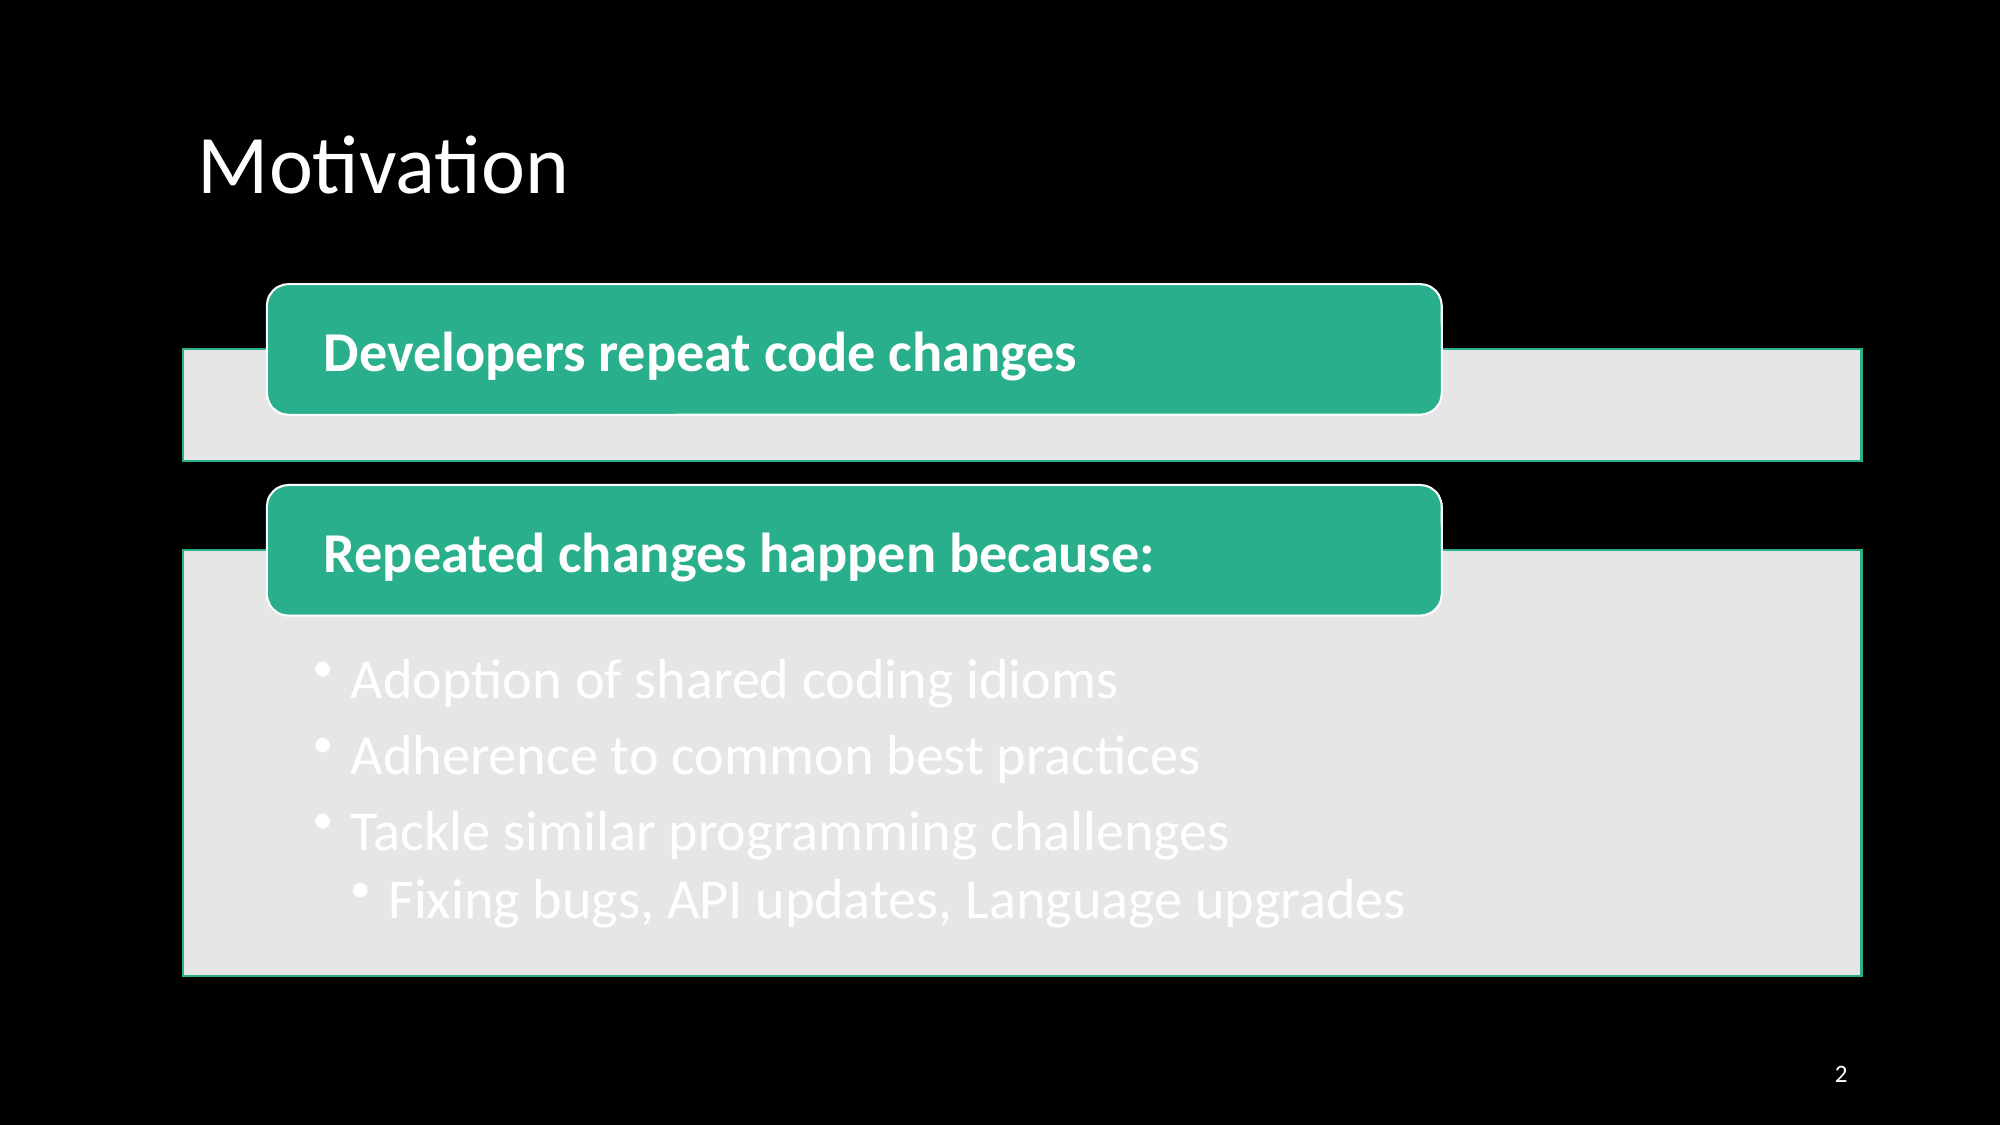

# Motivation
Developers repeat code changes
Adoption of shared coding idioms
Adherence to common best practices
Tackle similar programming challenges
Fixing bugs, API updates, Language upgrades
Repeated changes happen because:
2